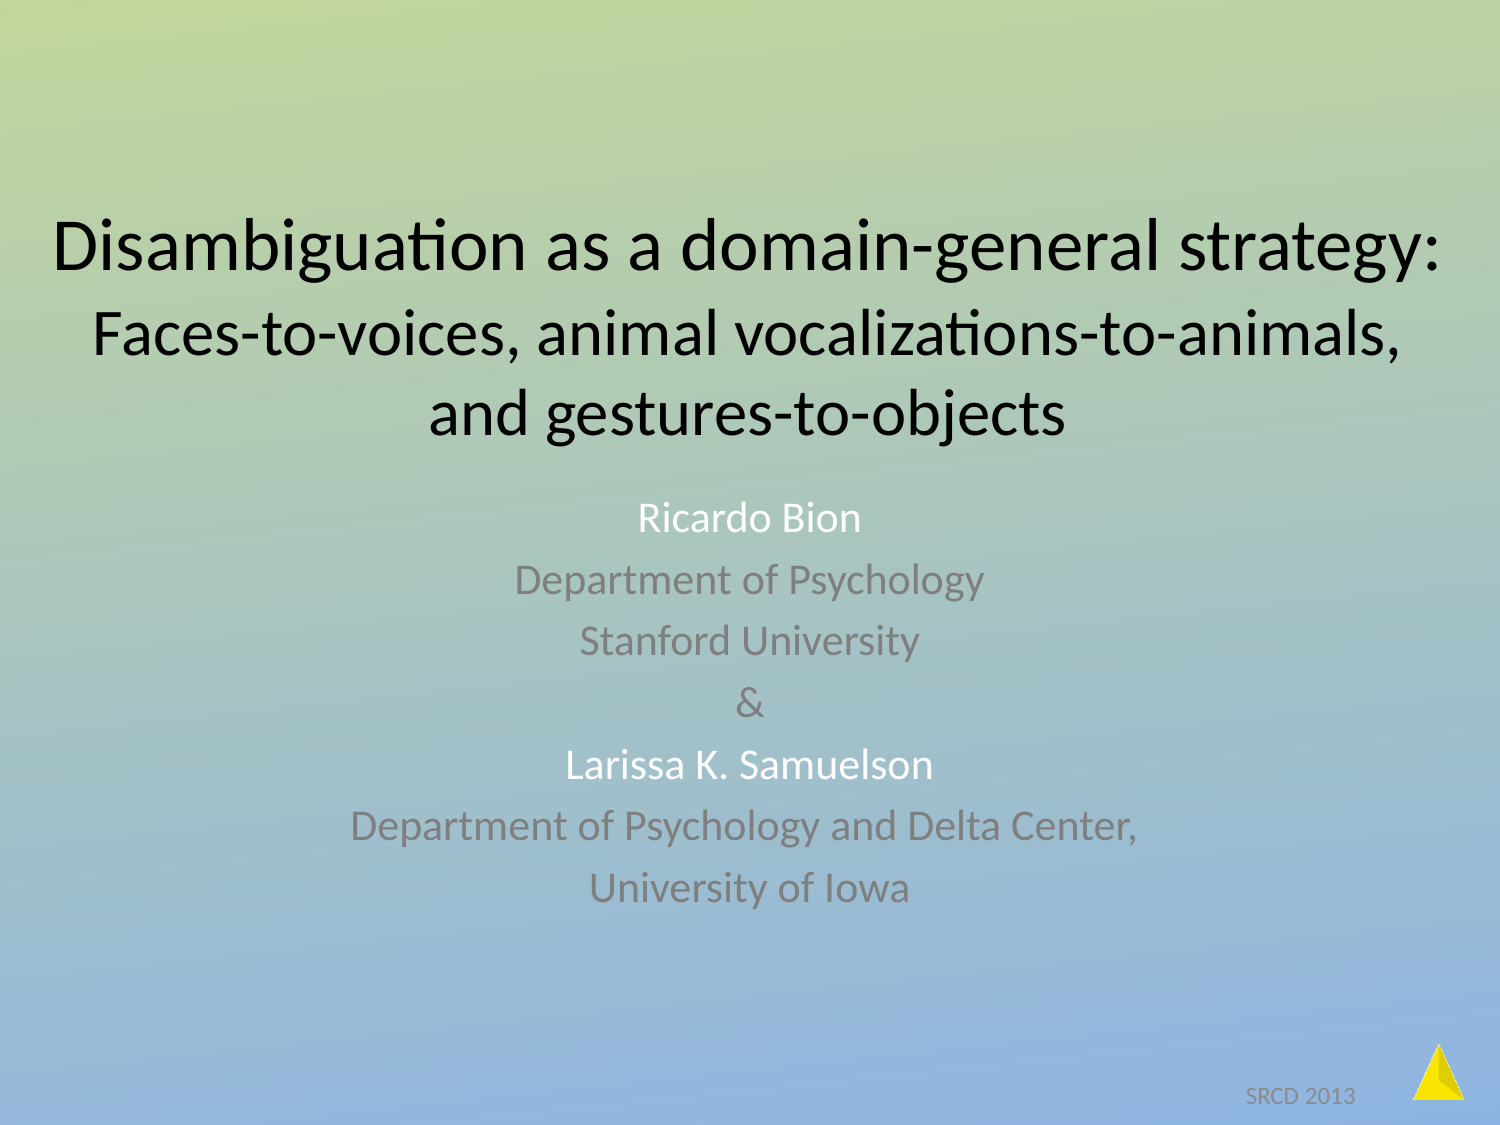

# Disambiguation as a domain-general strategy: Faces-to-voices, animal vocalizations-to-animals, and gestures-to-objects
Ricardo Bion
Department of Psychology
Stanford University
&
Larissa K. Samuelson
Department of Psychology and Delta Center,
University of Iowa
SRCD 2013